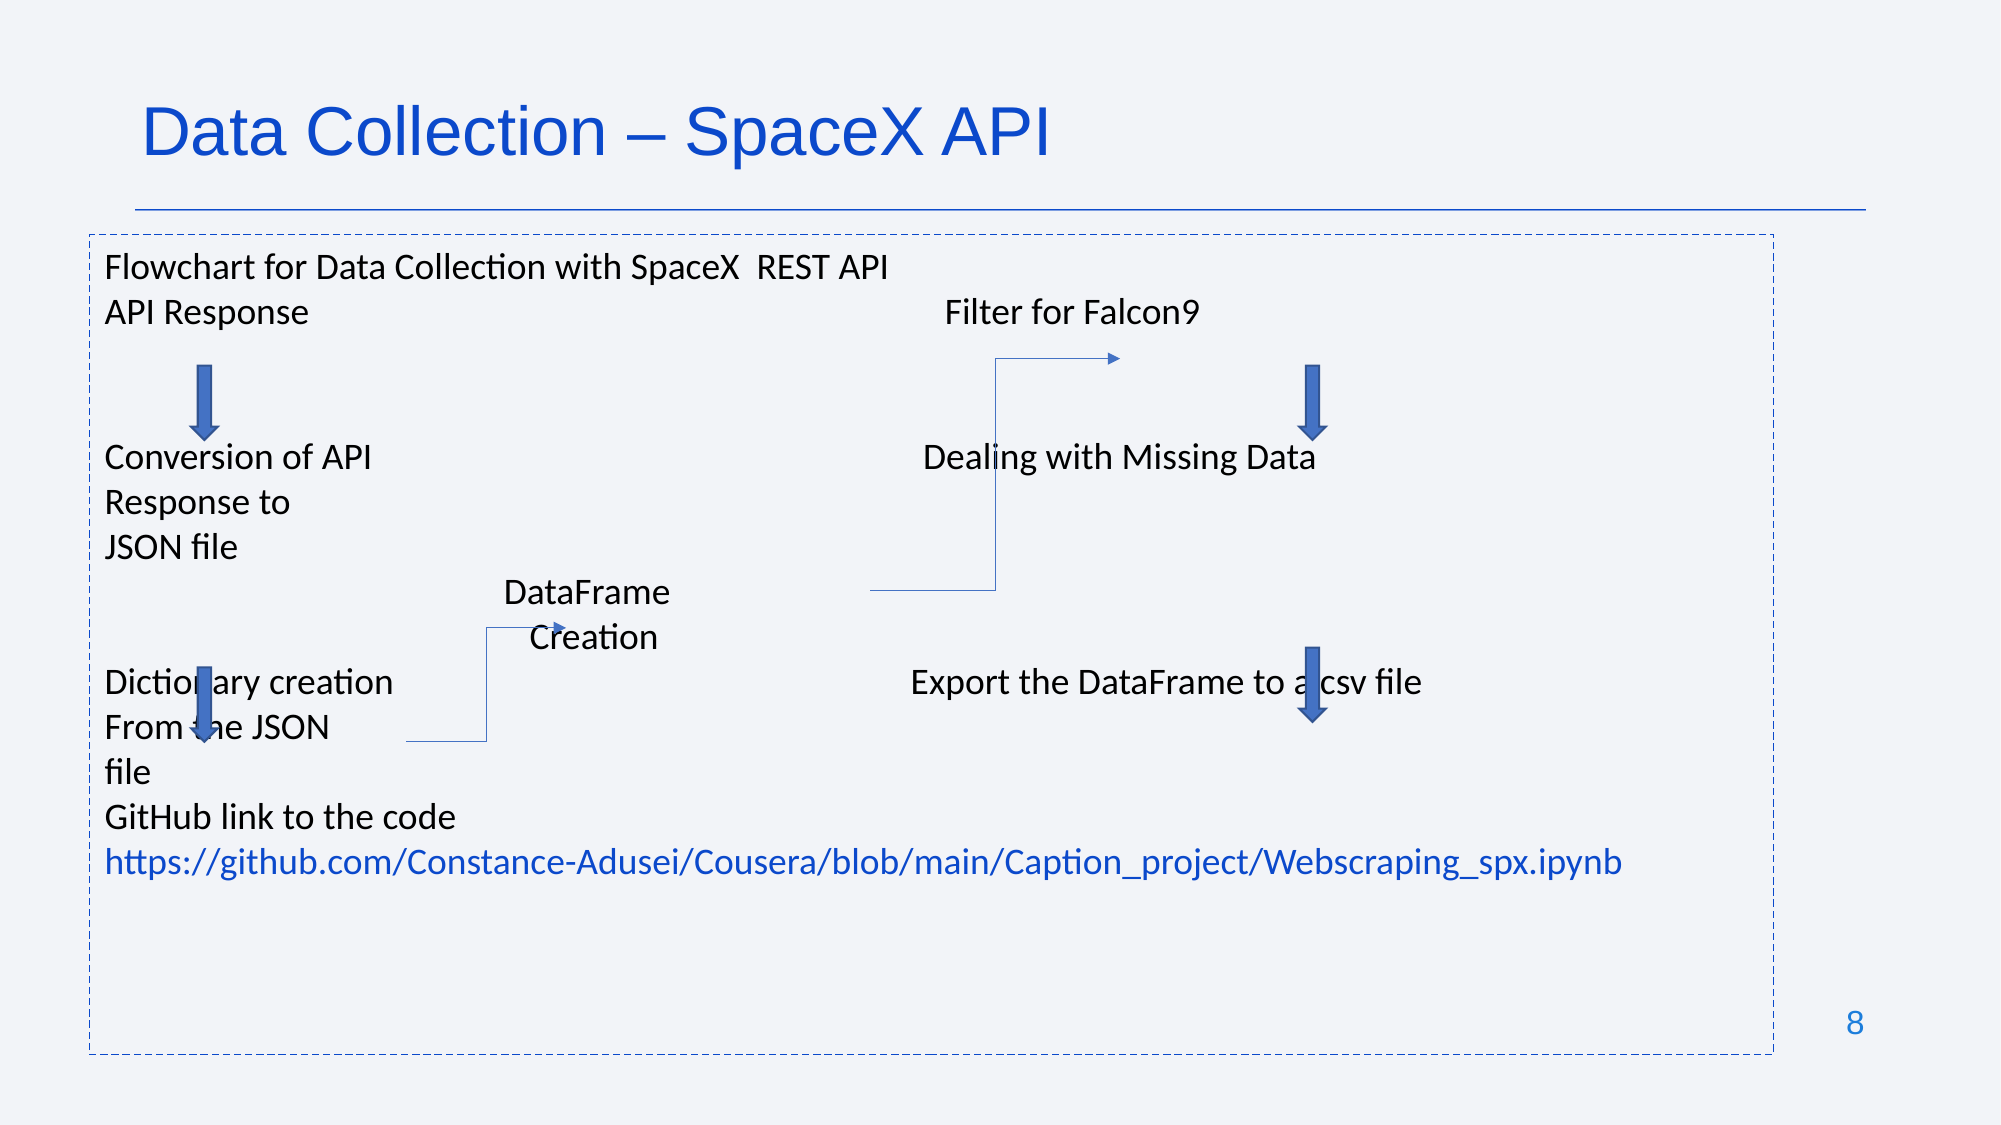

Data Collection – SpaceX API
Flowchart for Data Collection with SpaceX  REST API
API Response                                                                           Filter for Falcon9

Conversion of API                                                                 Dealing with Missing Data
Response to
JSON file
                                               DataFrame
                                                  Creation
Dictionary creation                                                             Export the DataFrame to a csv file
From the JSON
file
GitHub link to the code
https://github.com/Constance-Adusei/Cousera/blob/main/Caption_project/Webscraping_spx.ipynb

8